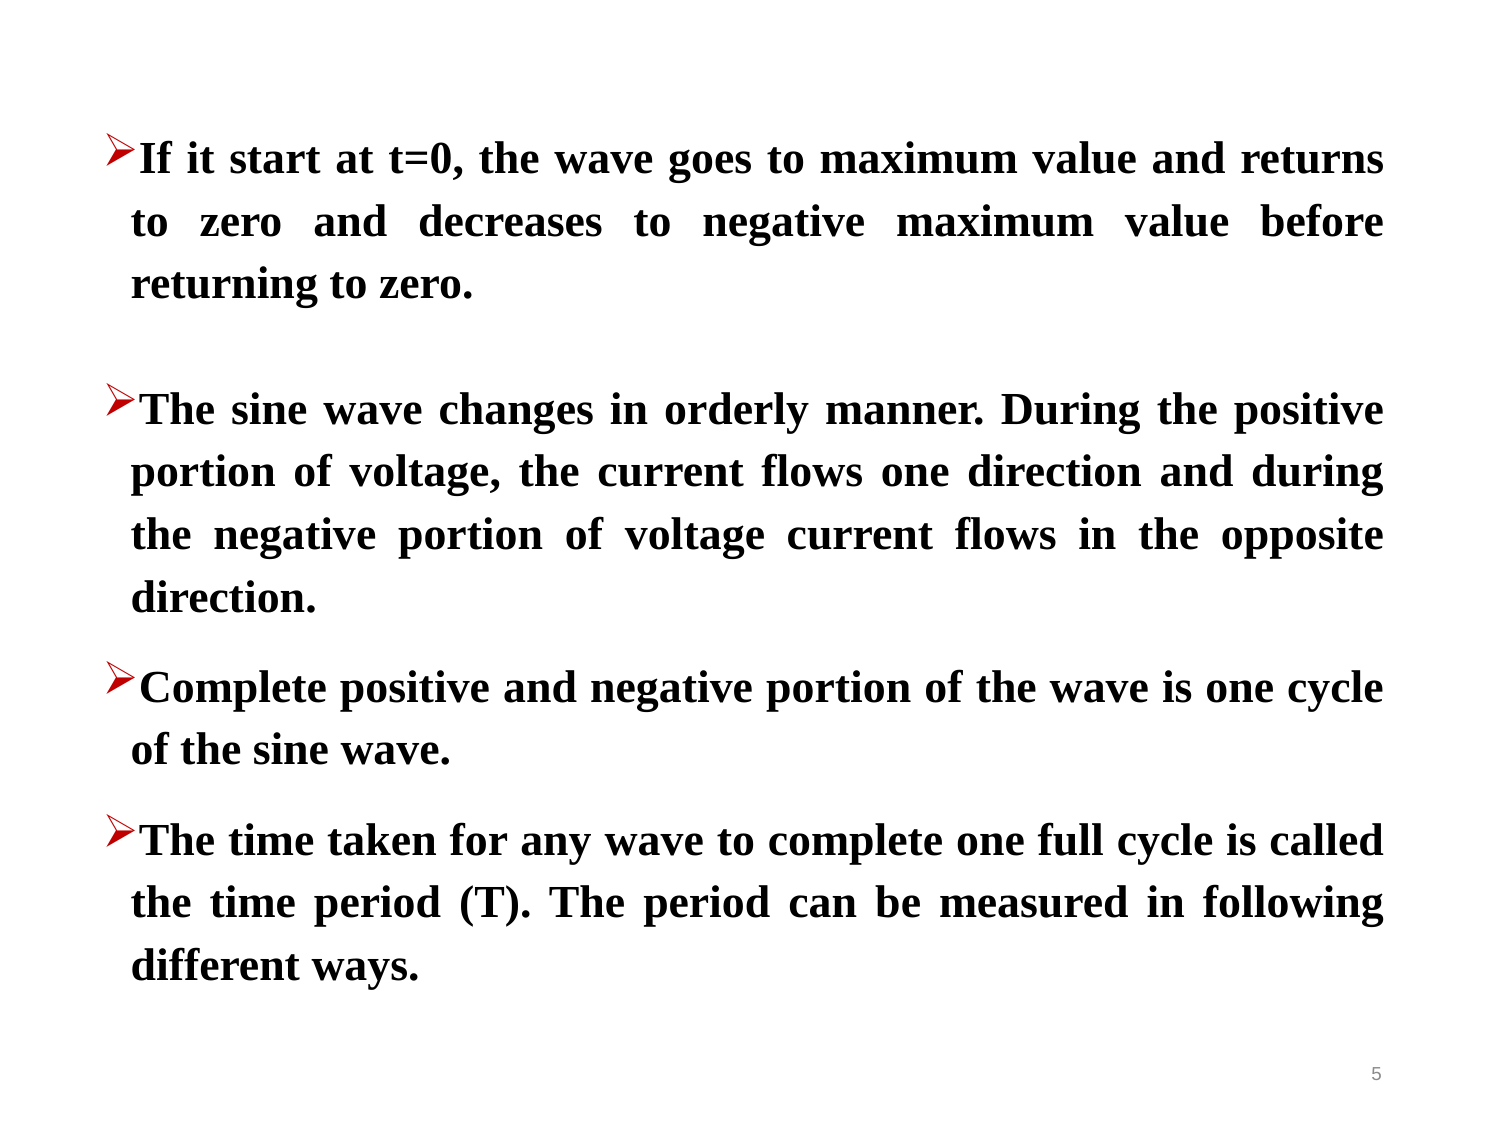

If it start at t=0, the wave goes to maximum value and returns to zero and decreases to negative maximum value before returning to zero.

The sine wave changes in orderly manner. During the positive portion of voltage, the current flows one direction and during the negative portion of voltage current flows in the opposite direction.

Complete positive and negative portion of the wave is one cycle of the sine wave.

The time taken for any wave to complete one full cycle is called the time period (T). The period can be measured in following different ways.

5